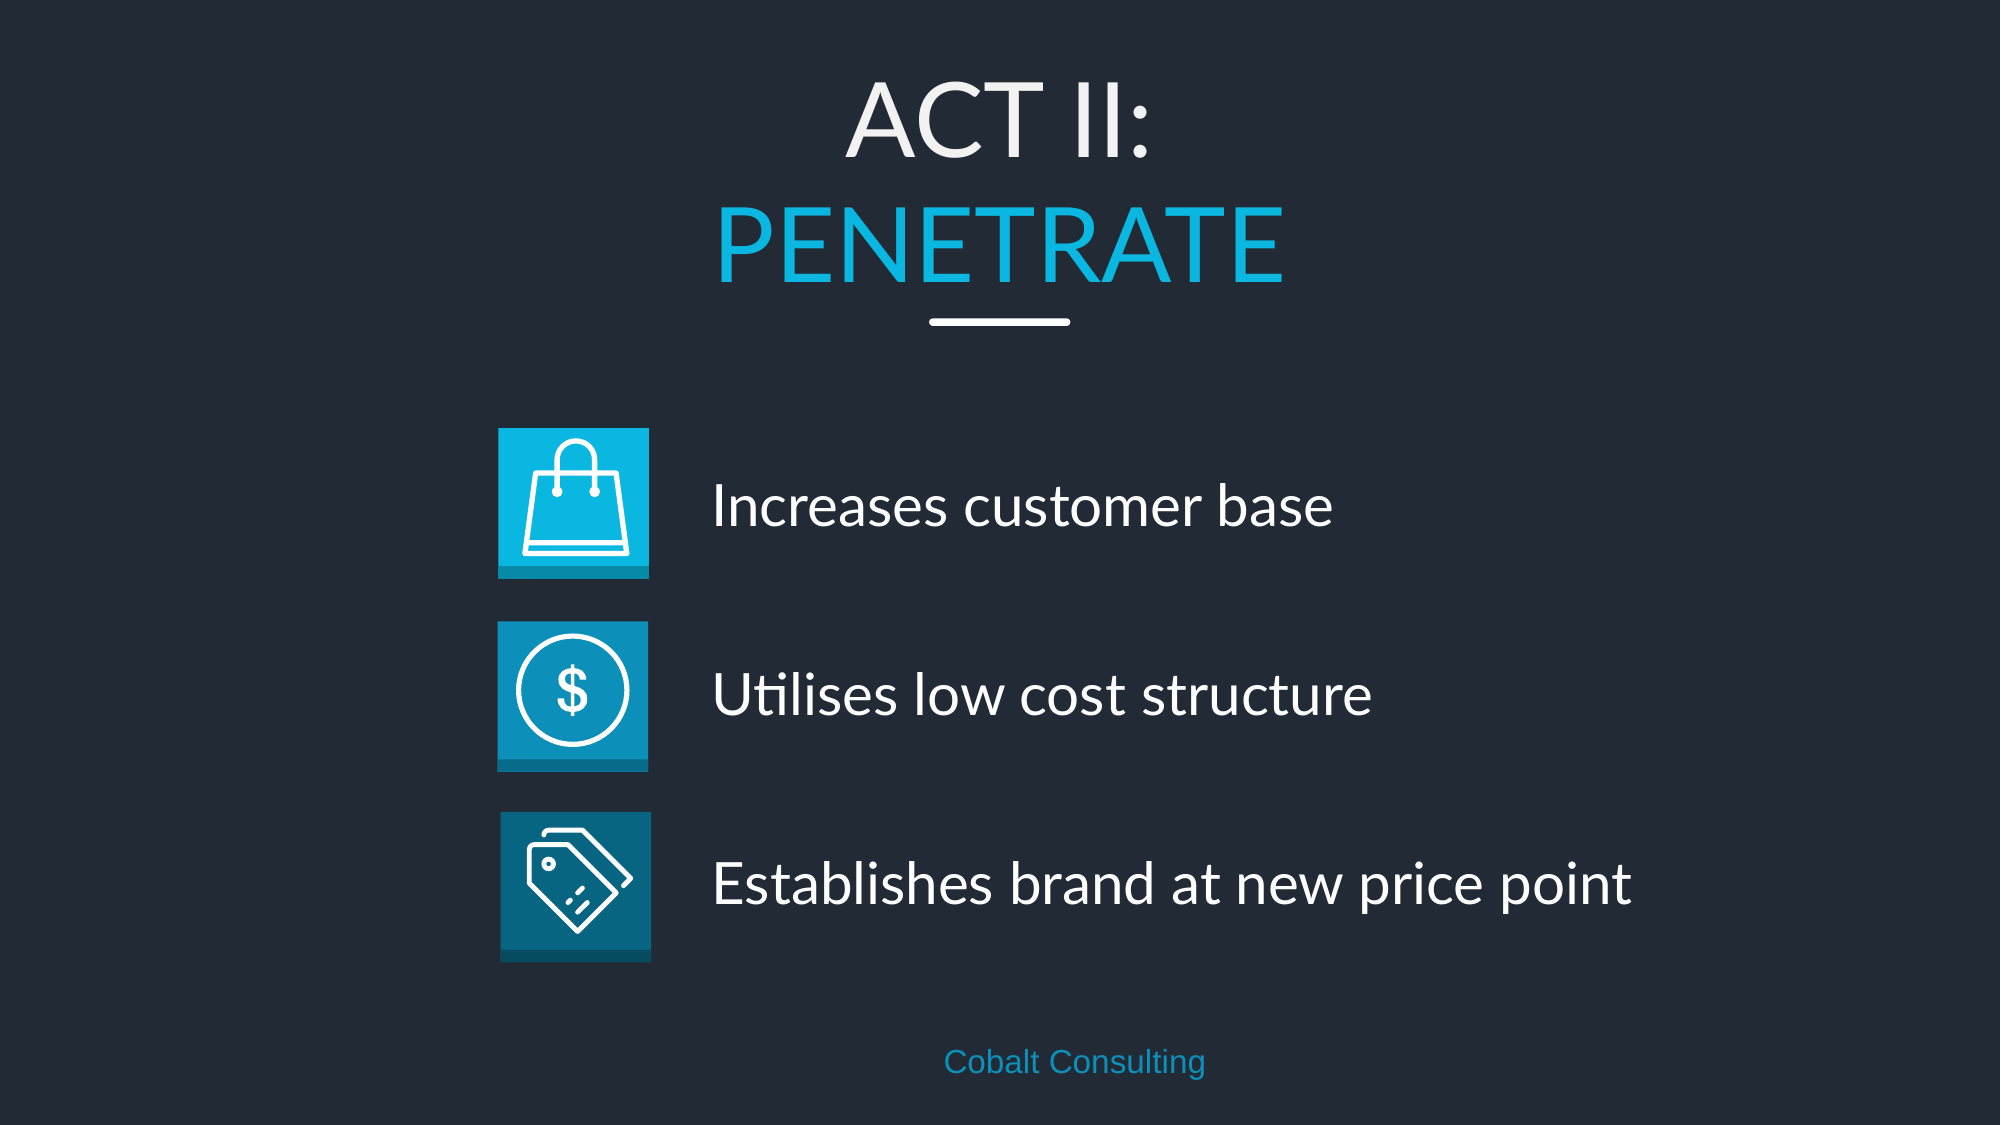

ACT II:
PENETRATE

Increases customer base

Utilises low cost structure

Establishes brand at new price point

	Cobalt Consulting